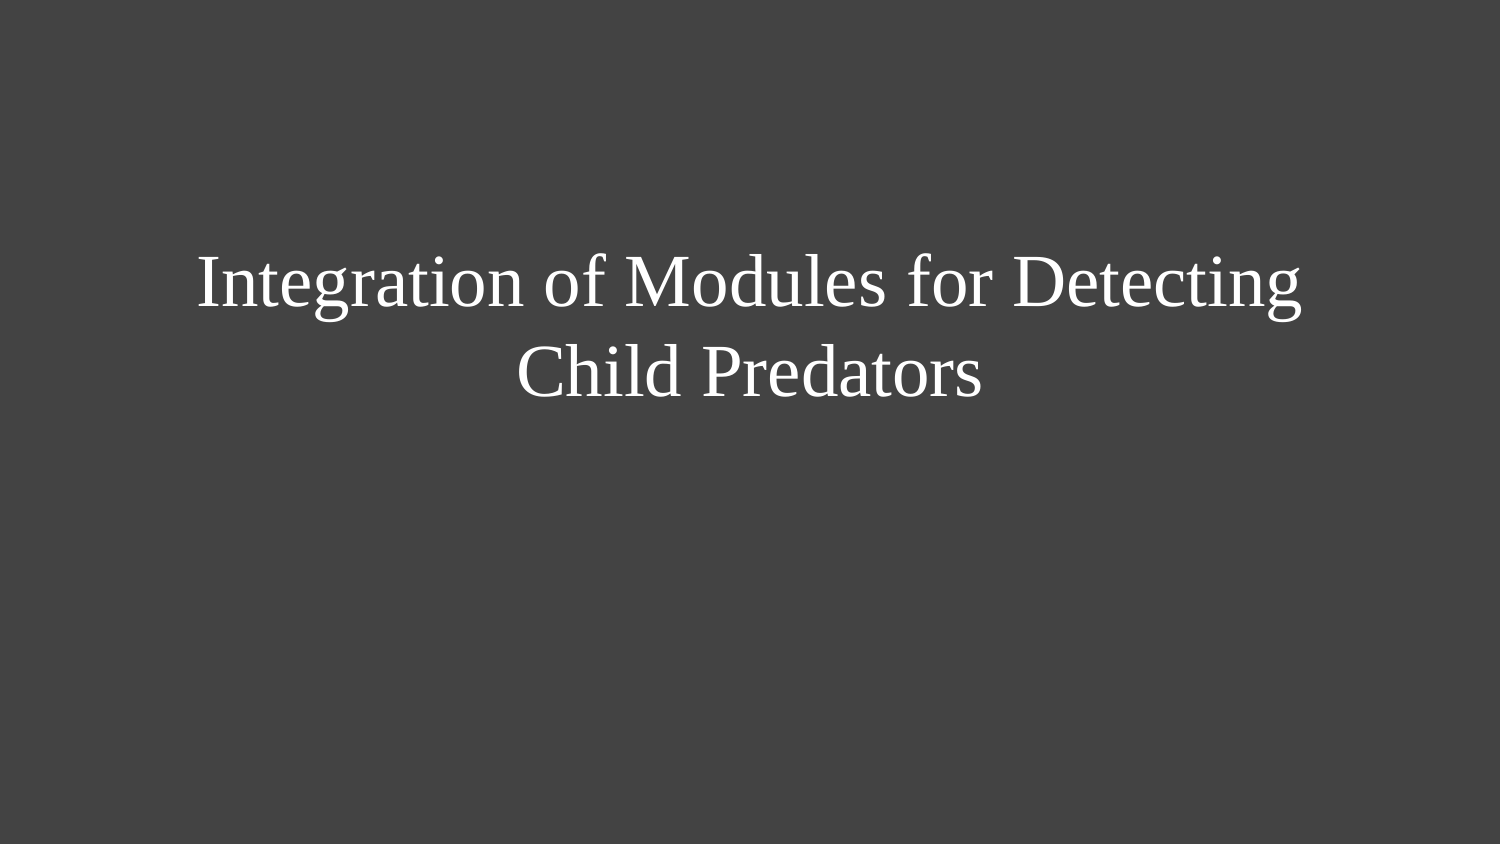

# Integration of Modules for Detecting Child Predators